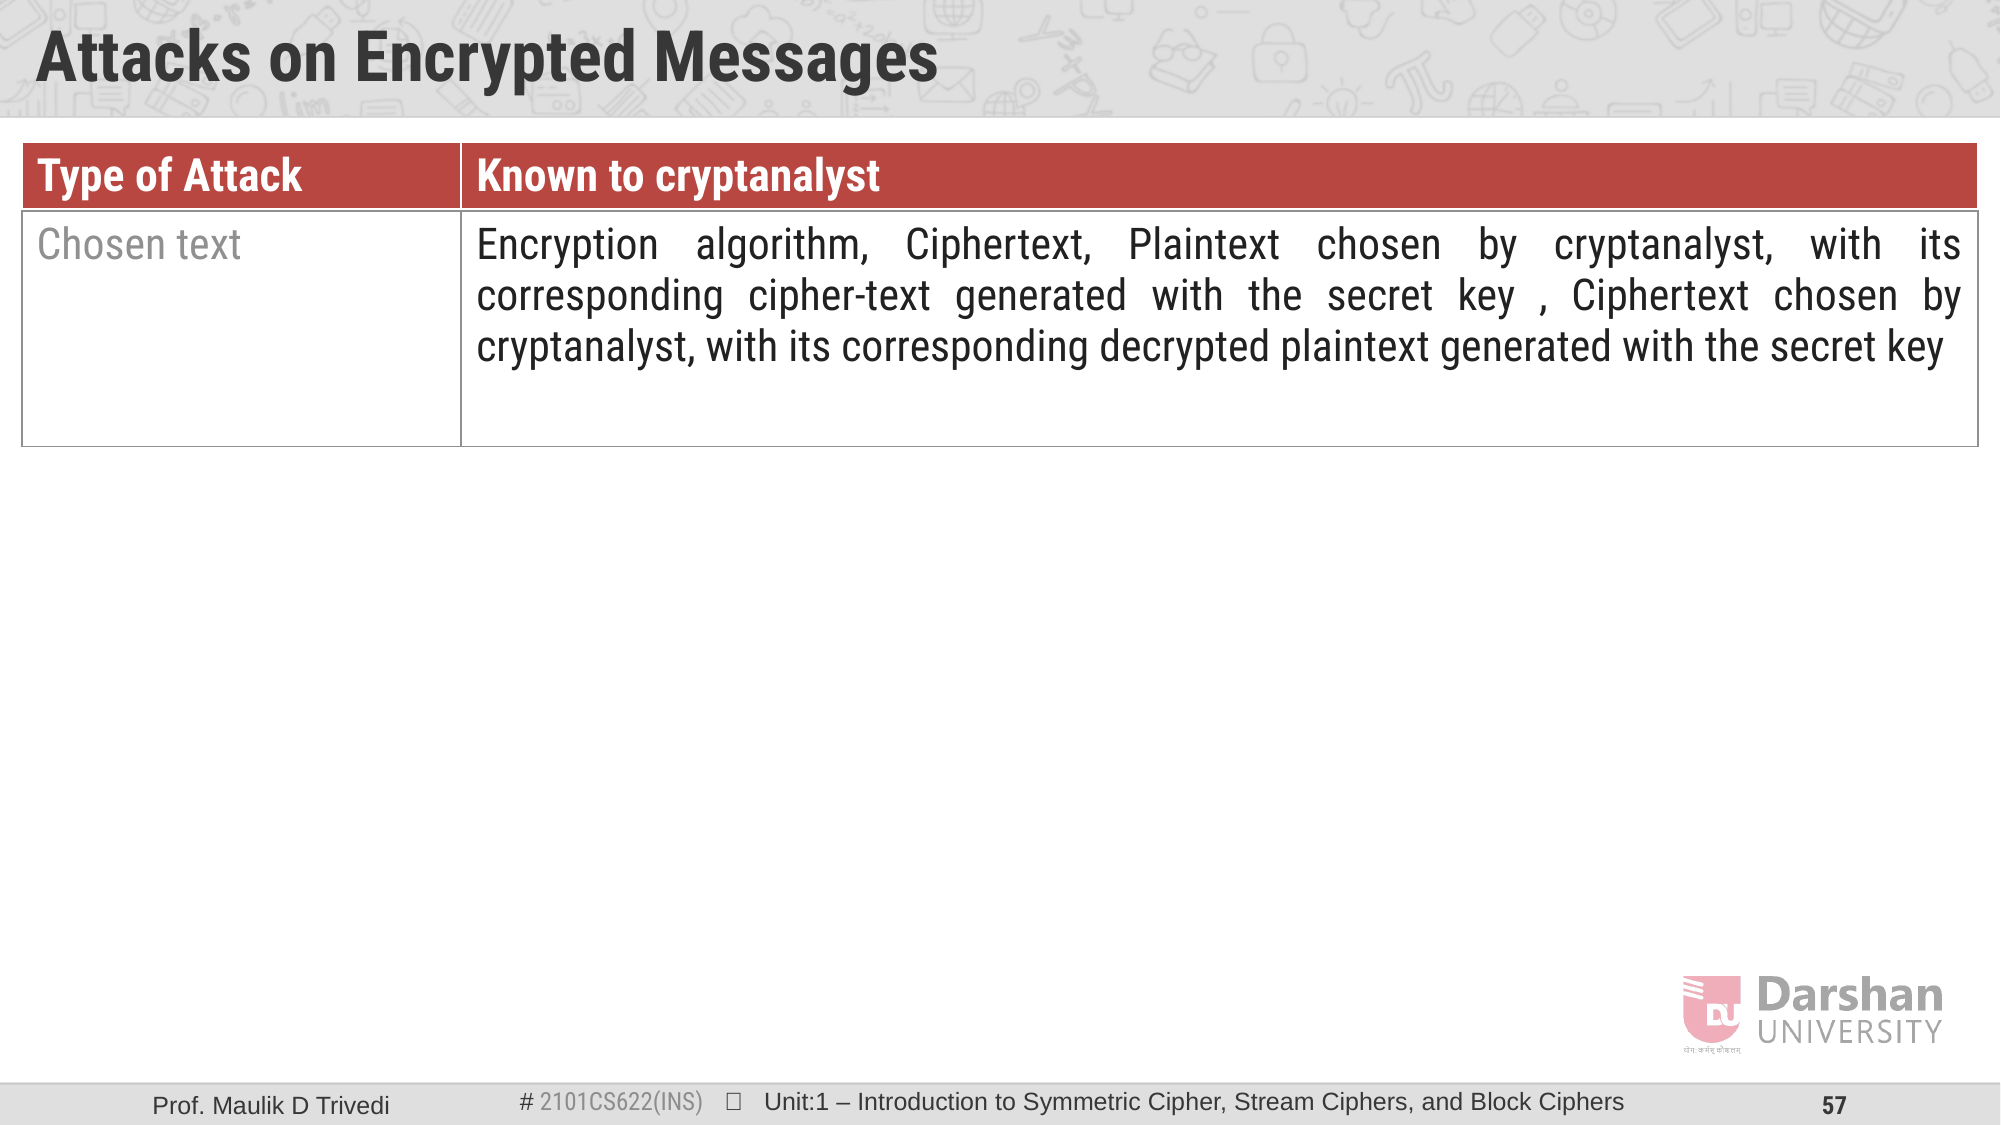

# Attacks on Encrypted Messages
| Type of Attack | Known to cryptanalyst |
| --- | --- |
| Chosen text | Encryption algorithm, Ciphertext, Plaintext chosen by cryptanalyst, with its corresponding cipher-text generated with the secret key , Ciphertext chosen by cryptanalyst, with its corresponding decrypted plaintext generated with the secret key |
| --- | --- |